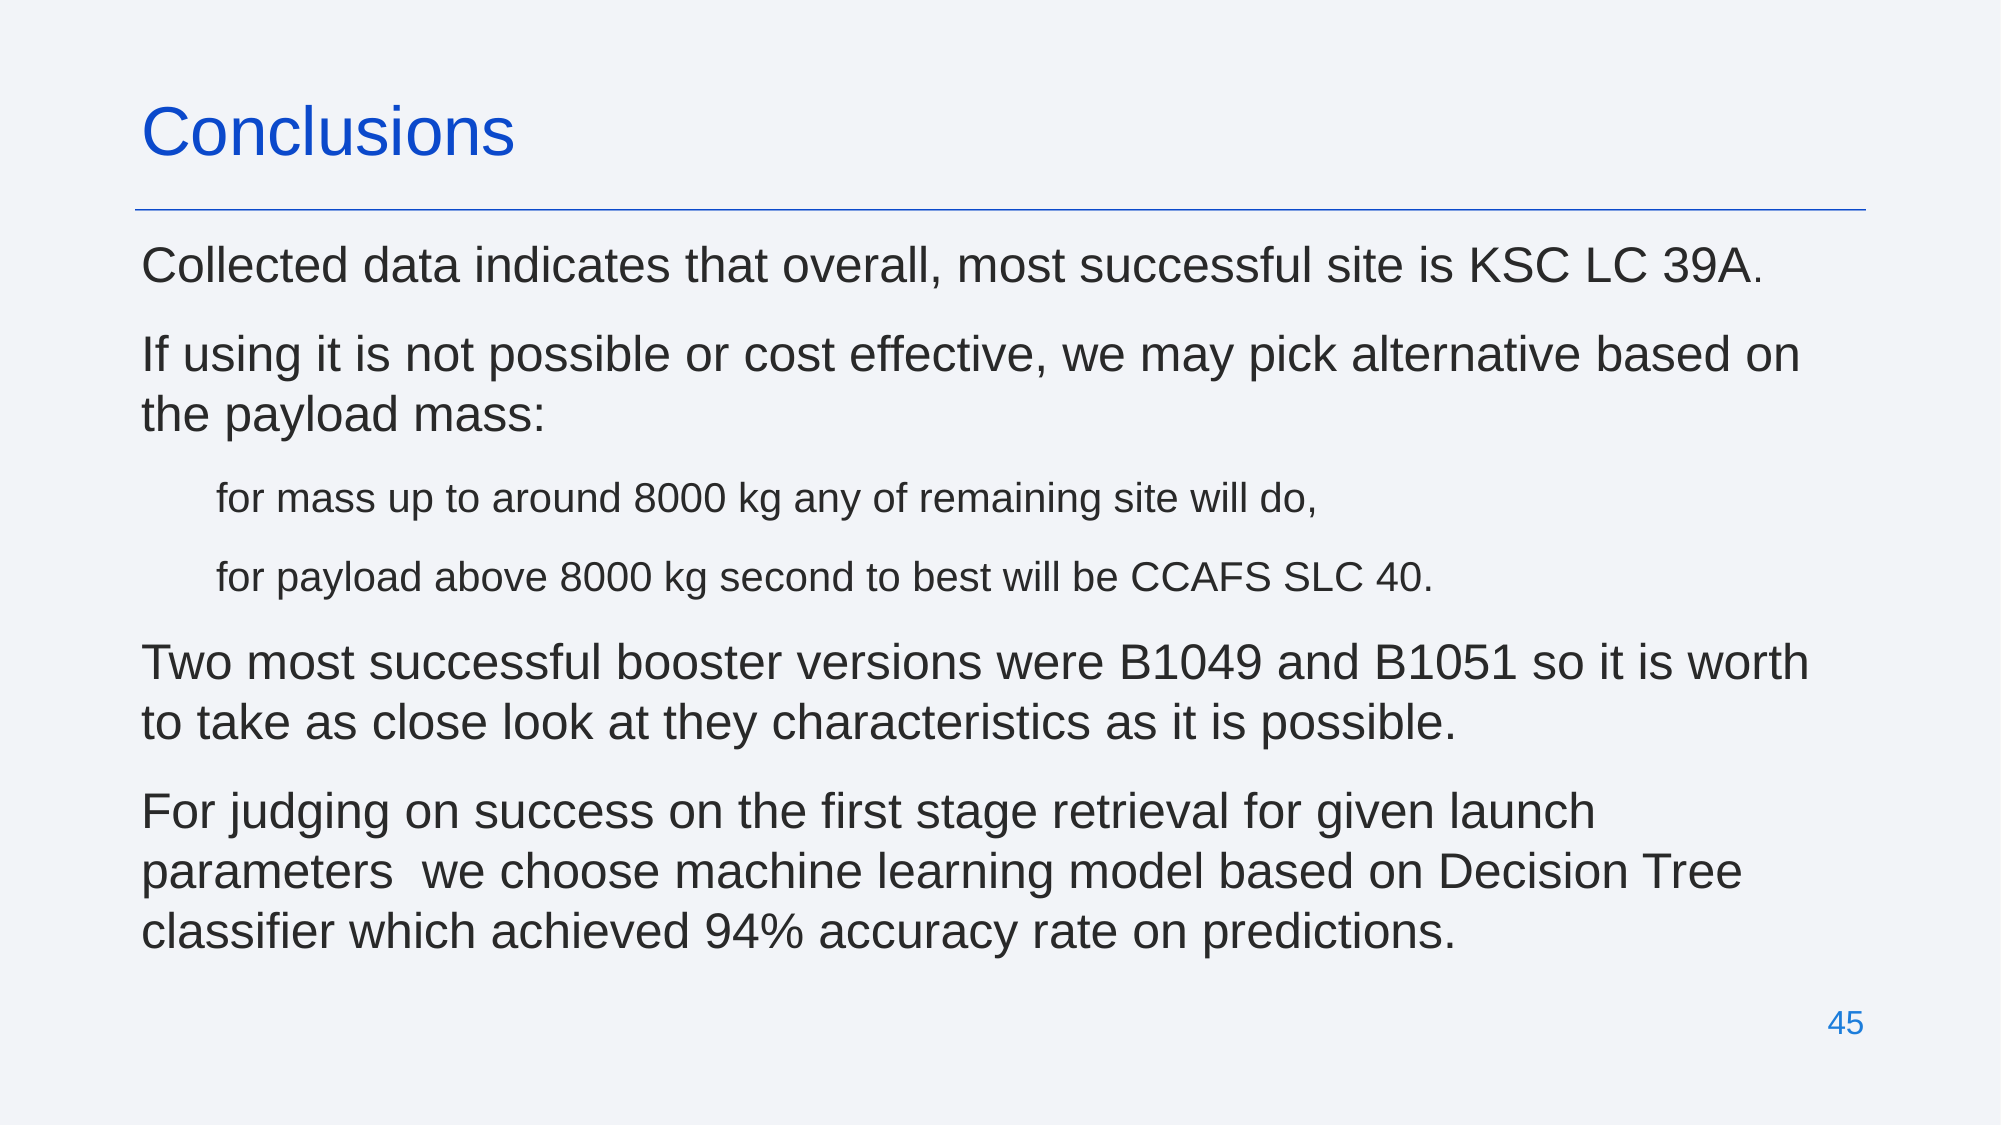

Conclusions
Collected data indicates that overall, most successful site is KSC LC 39A.
If using it is not possible or cost effective, we may pick alternative based on the payload mass:
for mass up to around 8000 kg any of remaining site will do,
for payload above 8000 kg second to best will be CCAFS SLC 40.
Two most successful booster versions were B1049 and B1051 so it is worth to take as close look at they characteristics as it is possible.
For judging on success on the first stage retrieval for given launch parameters  we choose machine learning model based on Decision Tree classifier which achieved 94% accuracy rate on predictions.
45